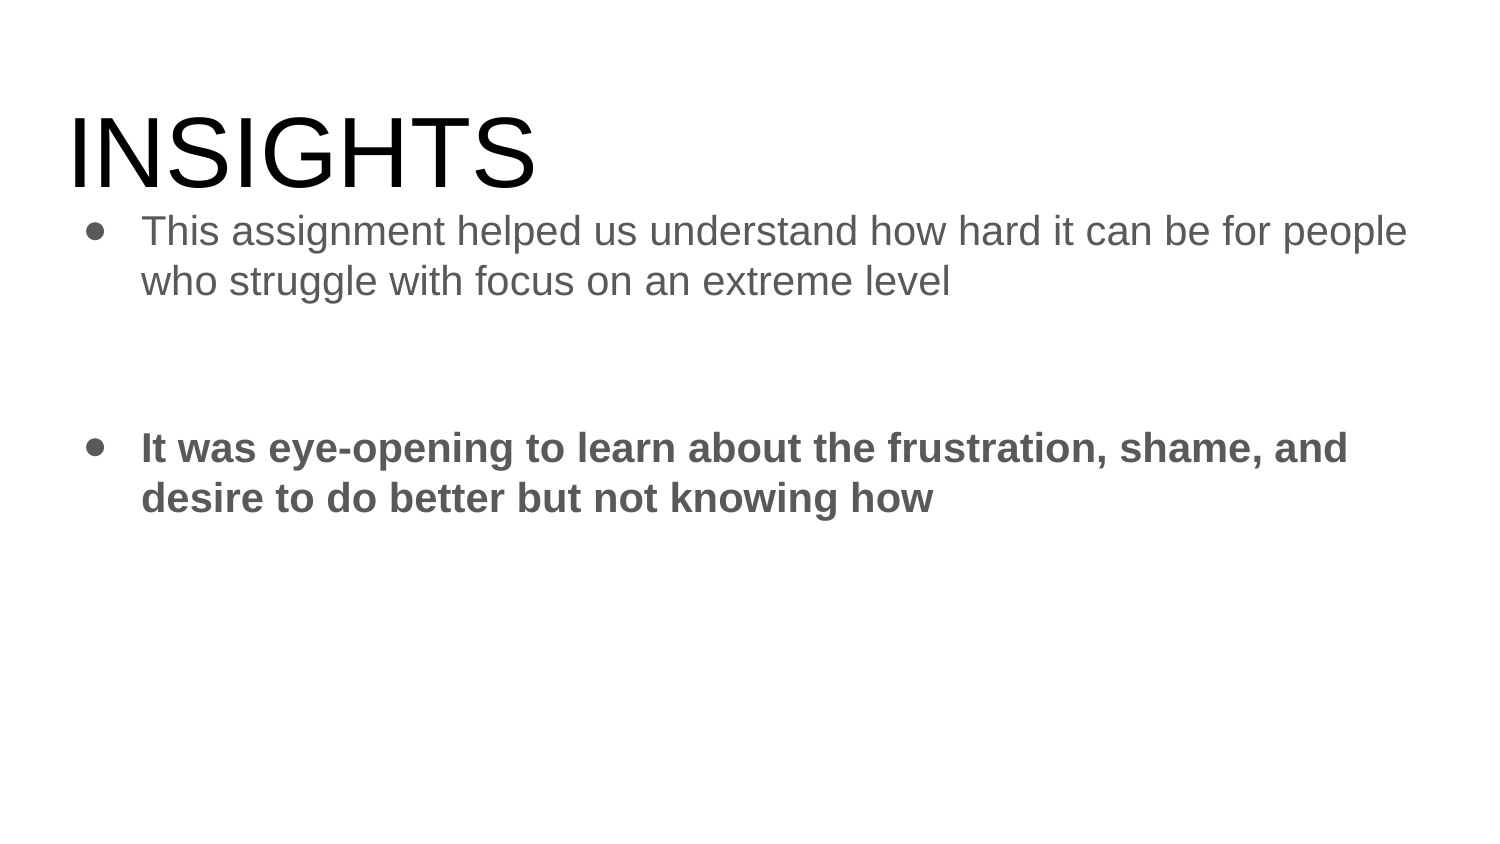

# INSIGHTS
This assignment helped us understand how hard it can be for people who struggle with focus on an extreme level

It was eye-opening to learn about the frustration, shame, and desire to do better but not knowing how